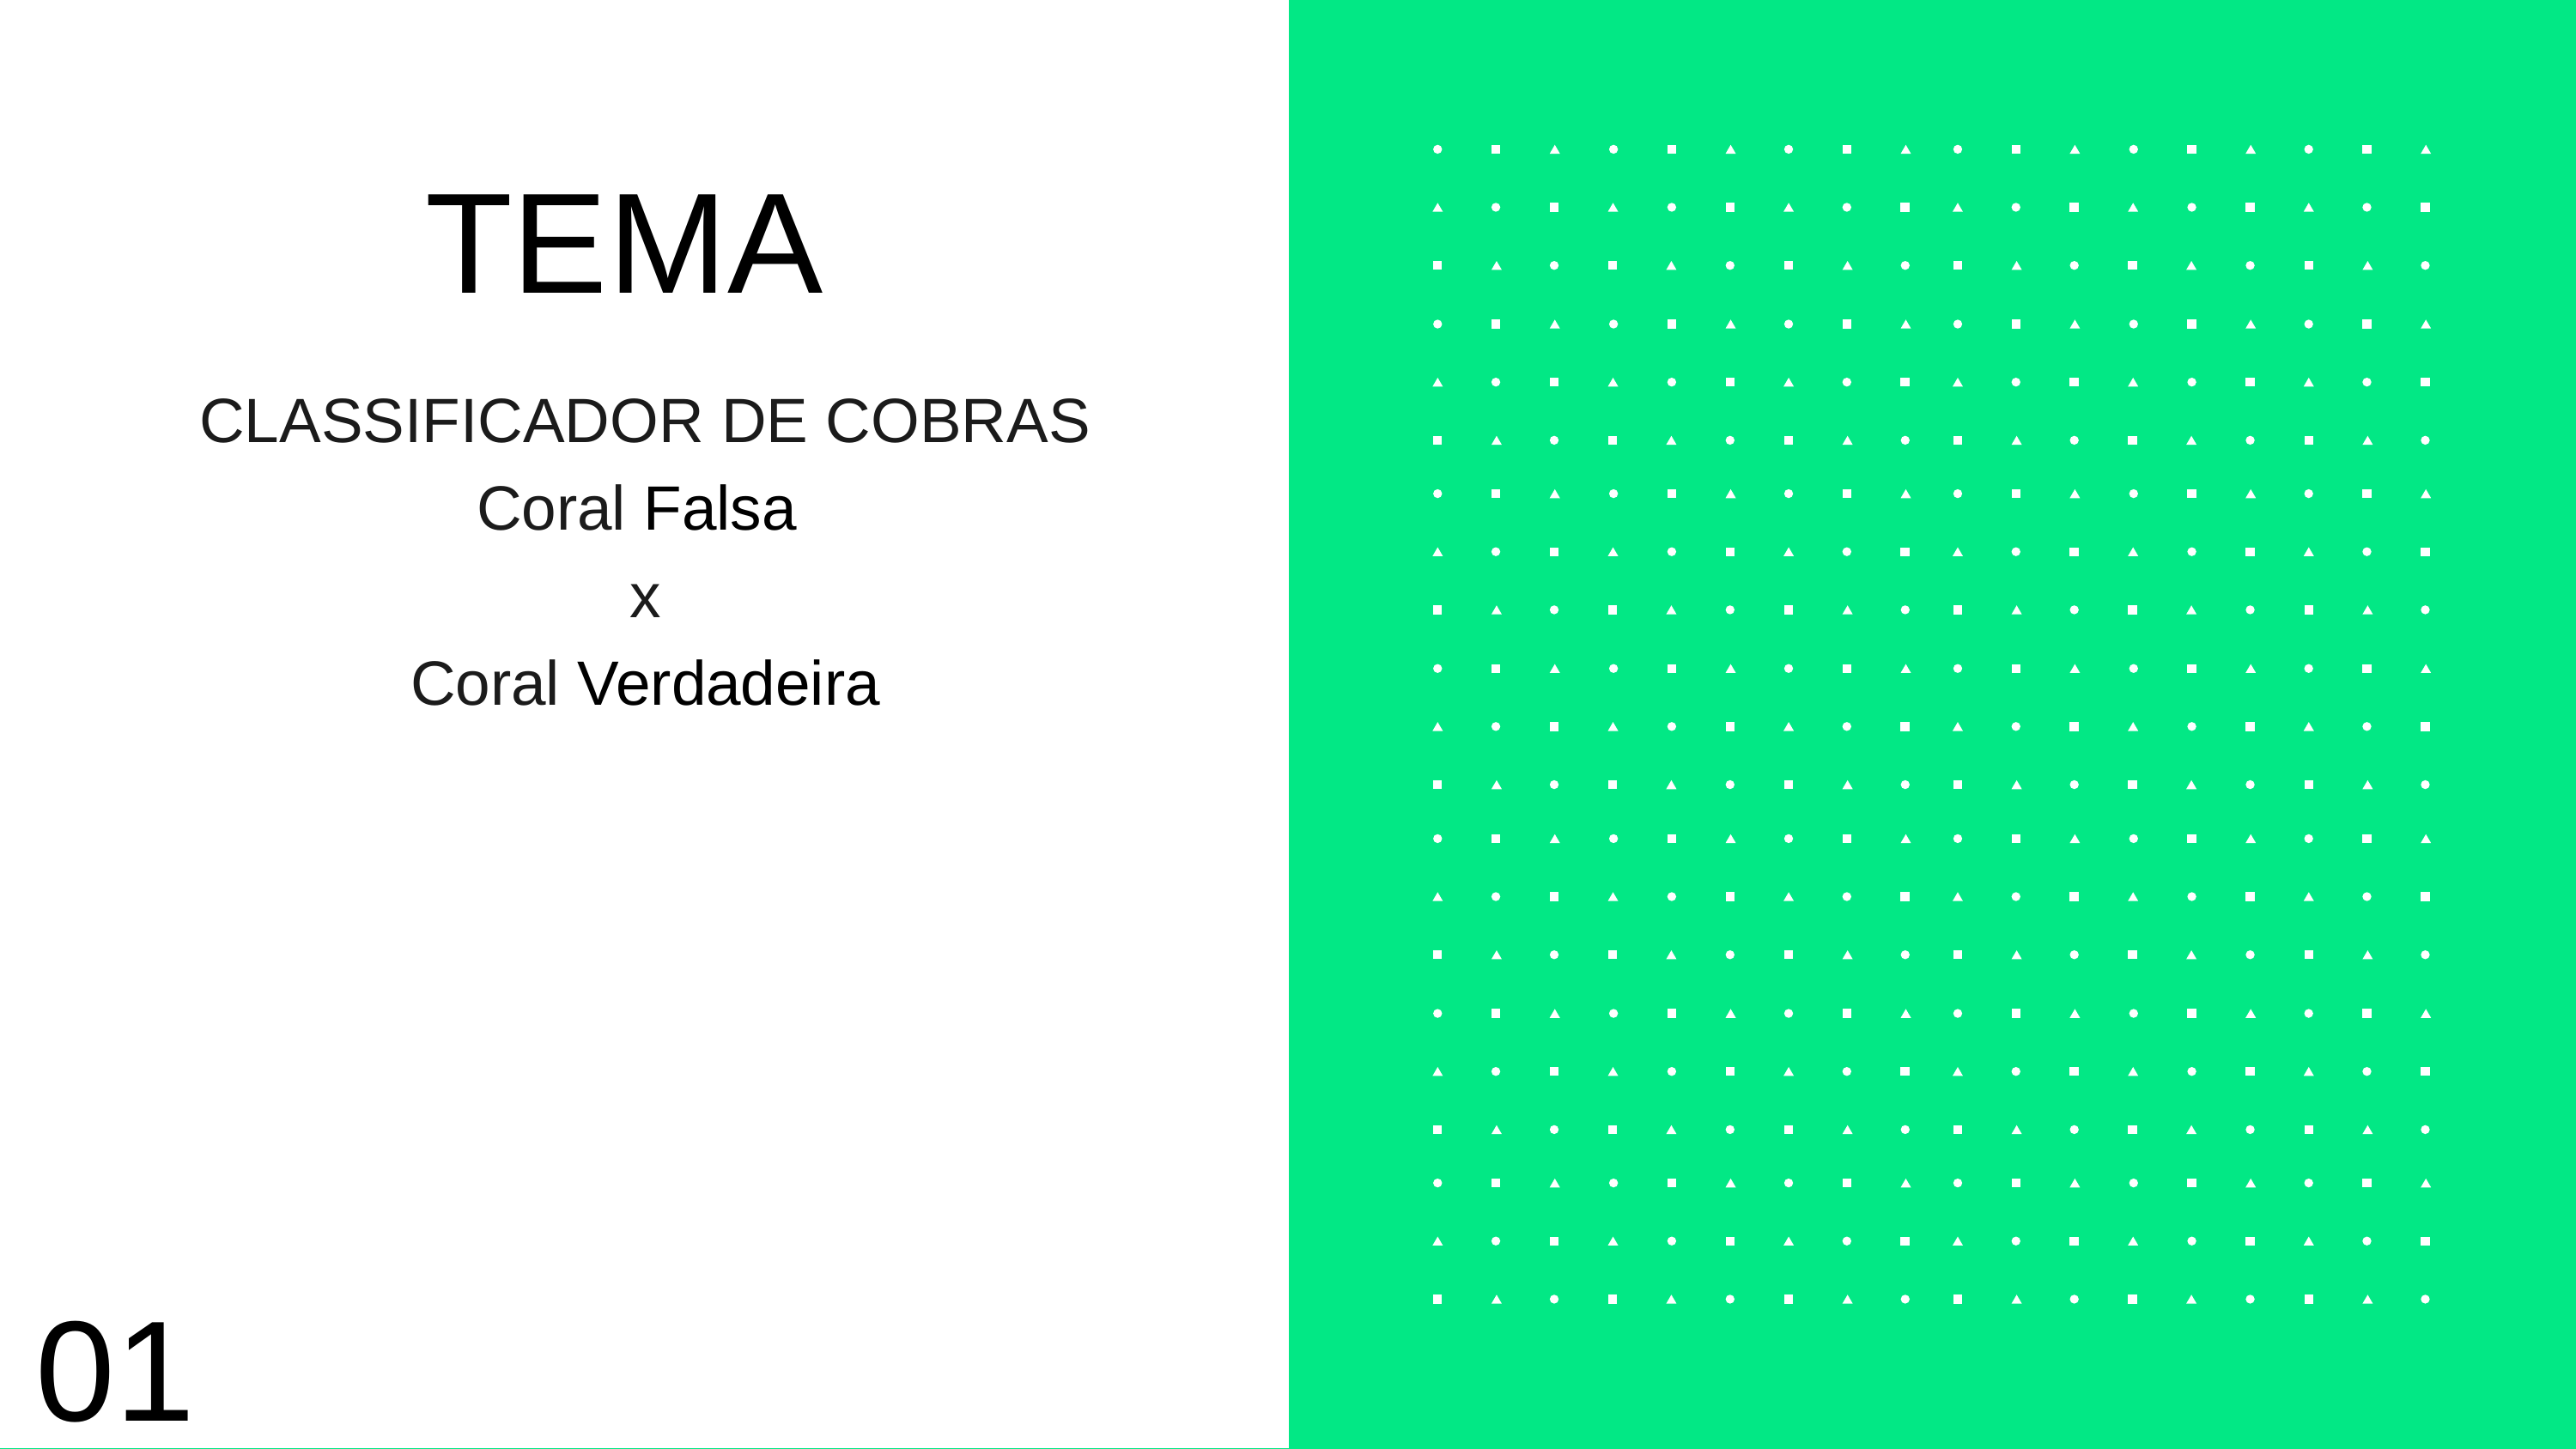

TEMA

CLASSIFICADOR DE COBRAS
Coral Falsa
x
Coral Verdadeira

01